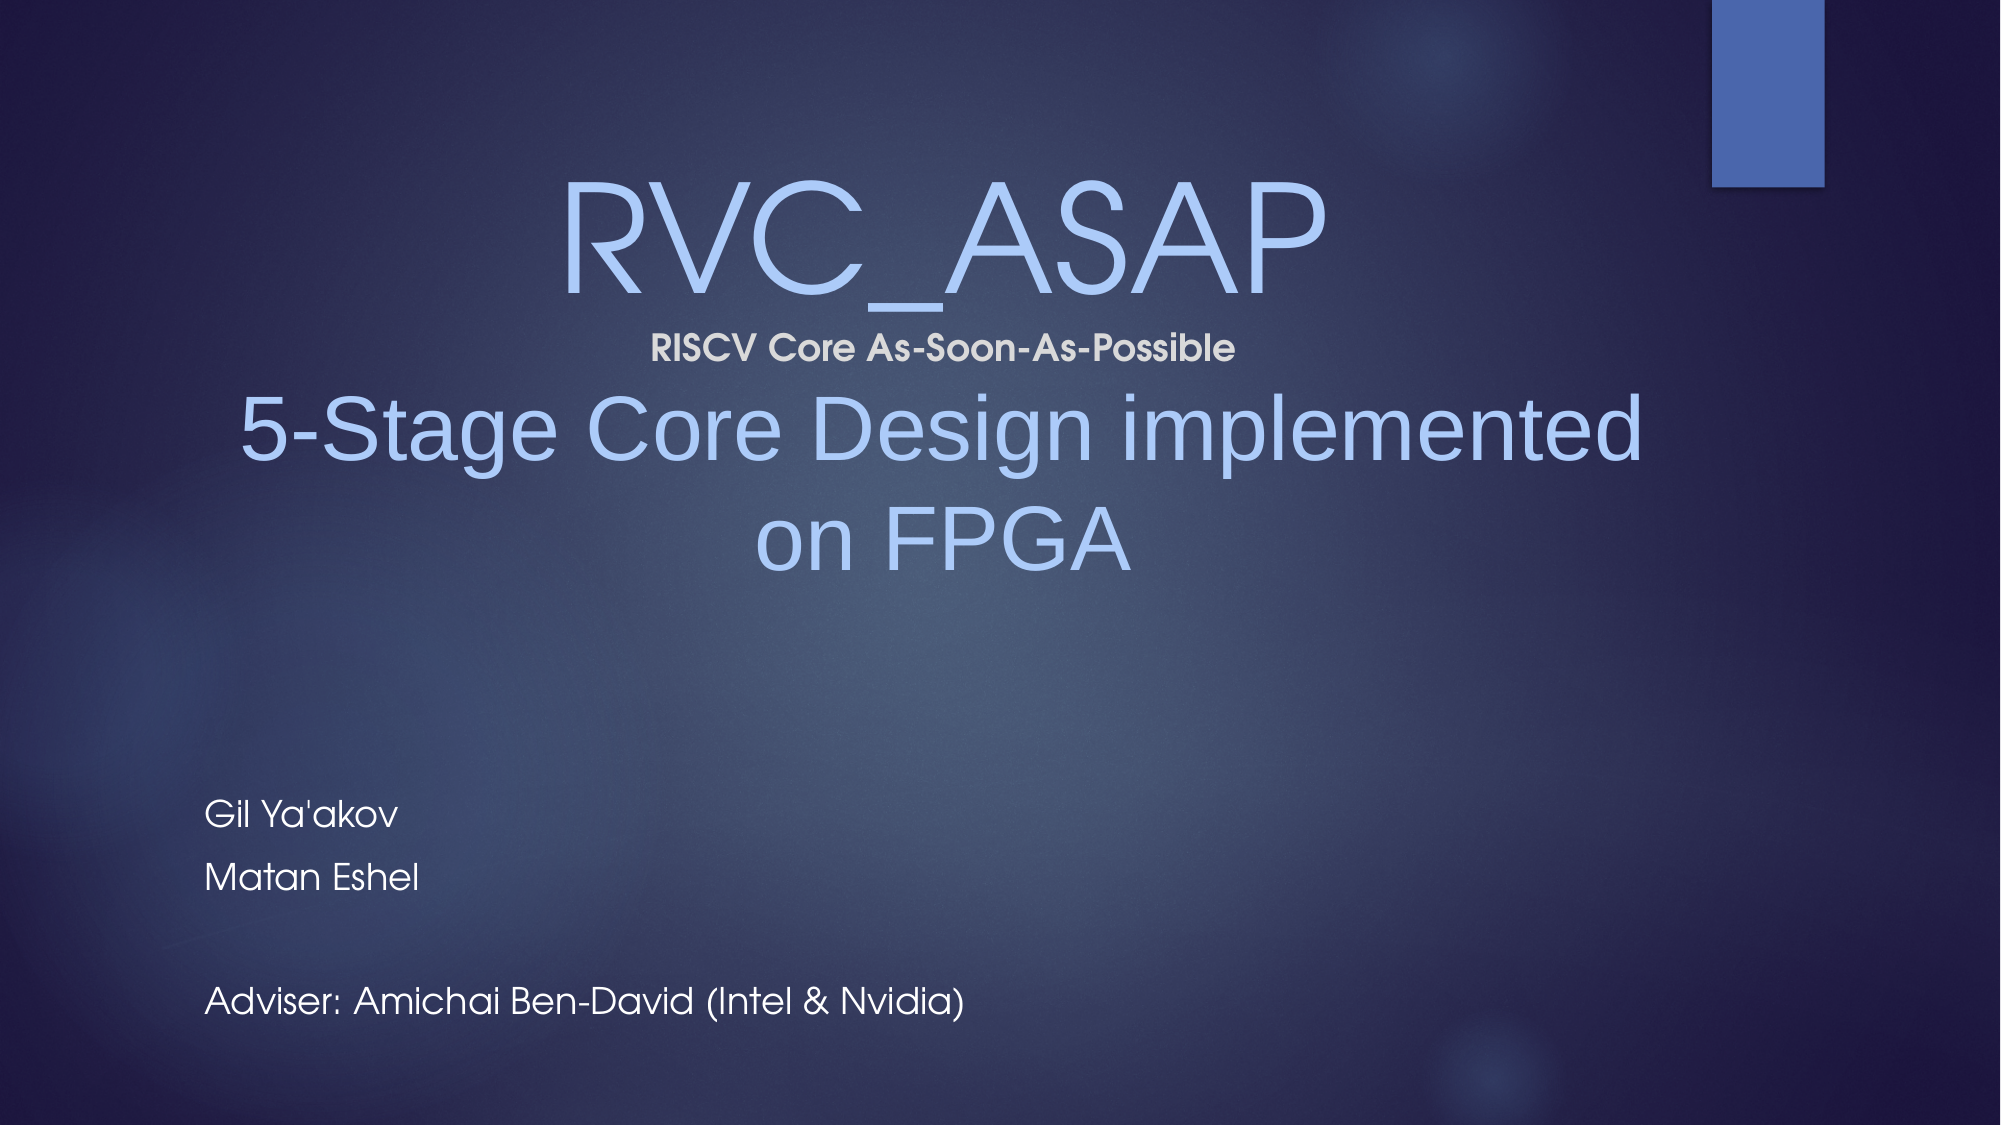

# RVC_ASAP RISCV Core As-Soon-As-Possible 5-Stage Core Design implemented on FPGA
Gil Ya'akov
Matan Eshel

Adviser: Amichai Ben-David (Intel & Nvidia)